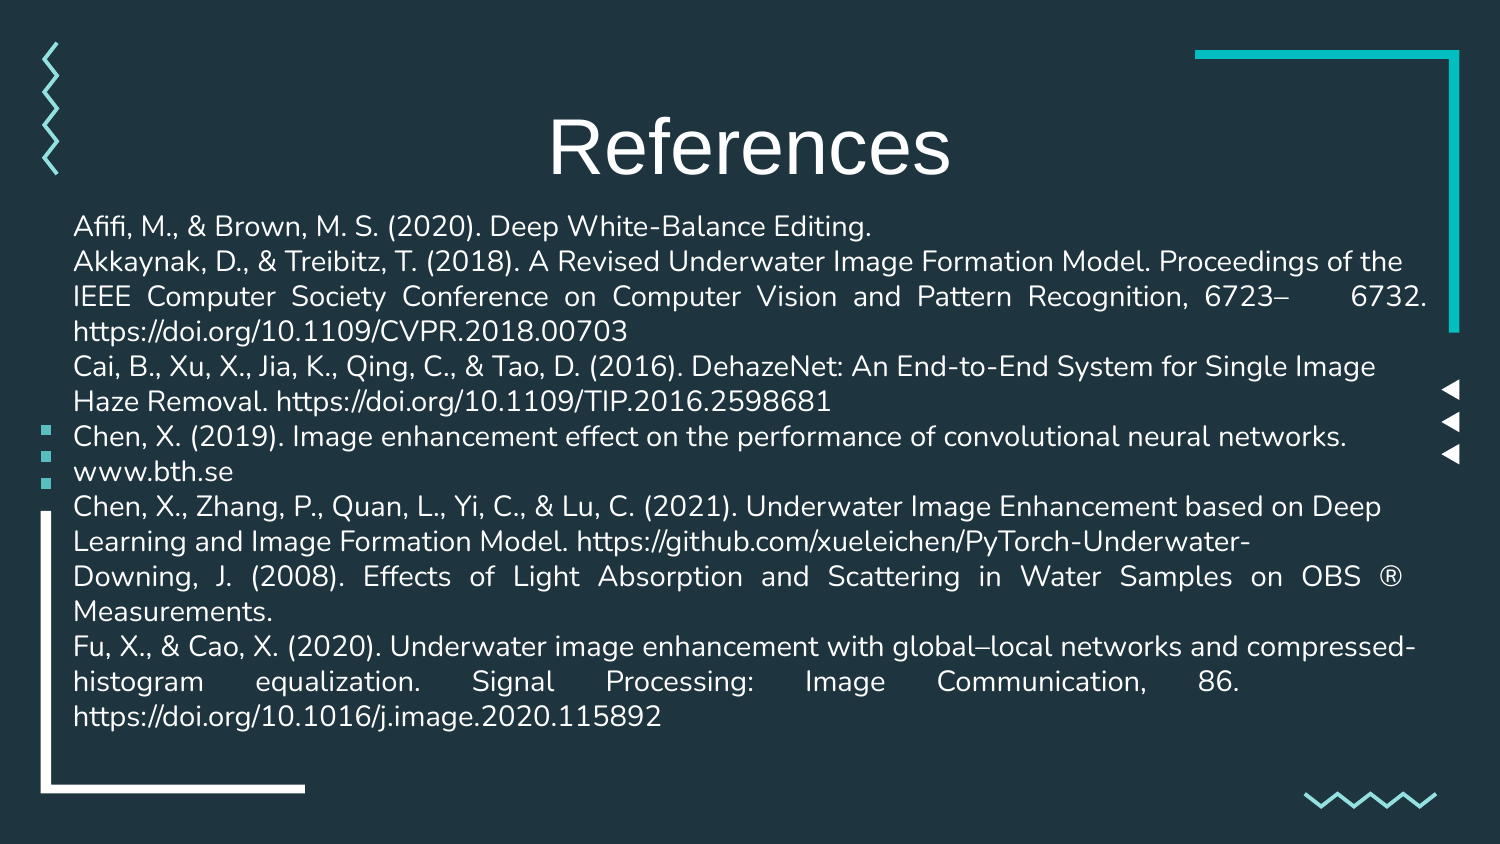

References
Afifi, M., & Brown, M. S. (2020). Deep White-Balance Editing.
Akkaynak, D., & Treibitz, T. (2018). A Revised Underwater Image Formation Model. Proceedings of the 	IEEE Computer Society Conference on Computer Vision and Pattern Recognition, 6723–	6732. https://doi.org/10.1109/CVPR.2018.00703
Cai, B., Xu, X., Jia, K., Qing, C., & Tao, D. (2016). DehazeNet: An End-to-End System for Single Image 	Haze Removal. https://doi.org/10.1109/TIP.2016.2598681
Chen, X. (2019). Image enhancement effect on the performance of convolutional neural networks. 	www.bth.se
Chen, X., Zhang, P., Quan, L., Yi, C., & Lu, C. (2021). Underwater Image Enhancement based on Deep 	Learning and Image Formation Model. https://github.com/xueleichen/PyTorch-Underwater-
Downing, J. (2008). Effects of Light Absorption and Scattering in Water Samples on OBS ® 	Measurements.
Fu, X., & Cao, X. (2020). Underwater image enhancement with global–local networks and compressed-	histogram equalization. Signal Processing: Image Communication, 86. 	https://doi.org/10.1016/j.image.2020.115892